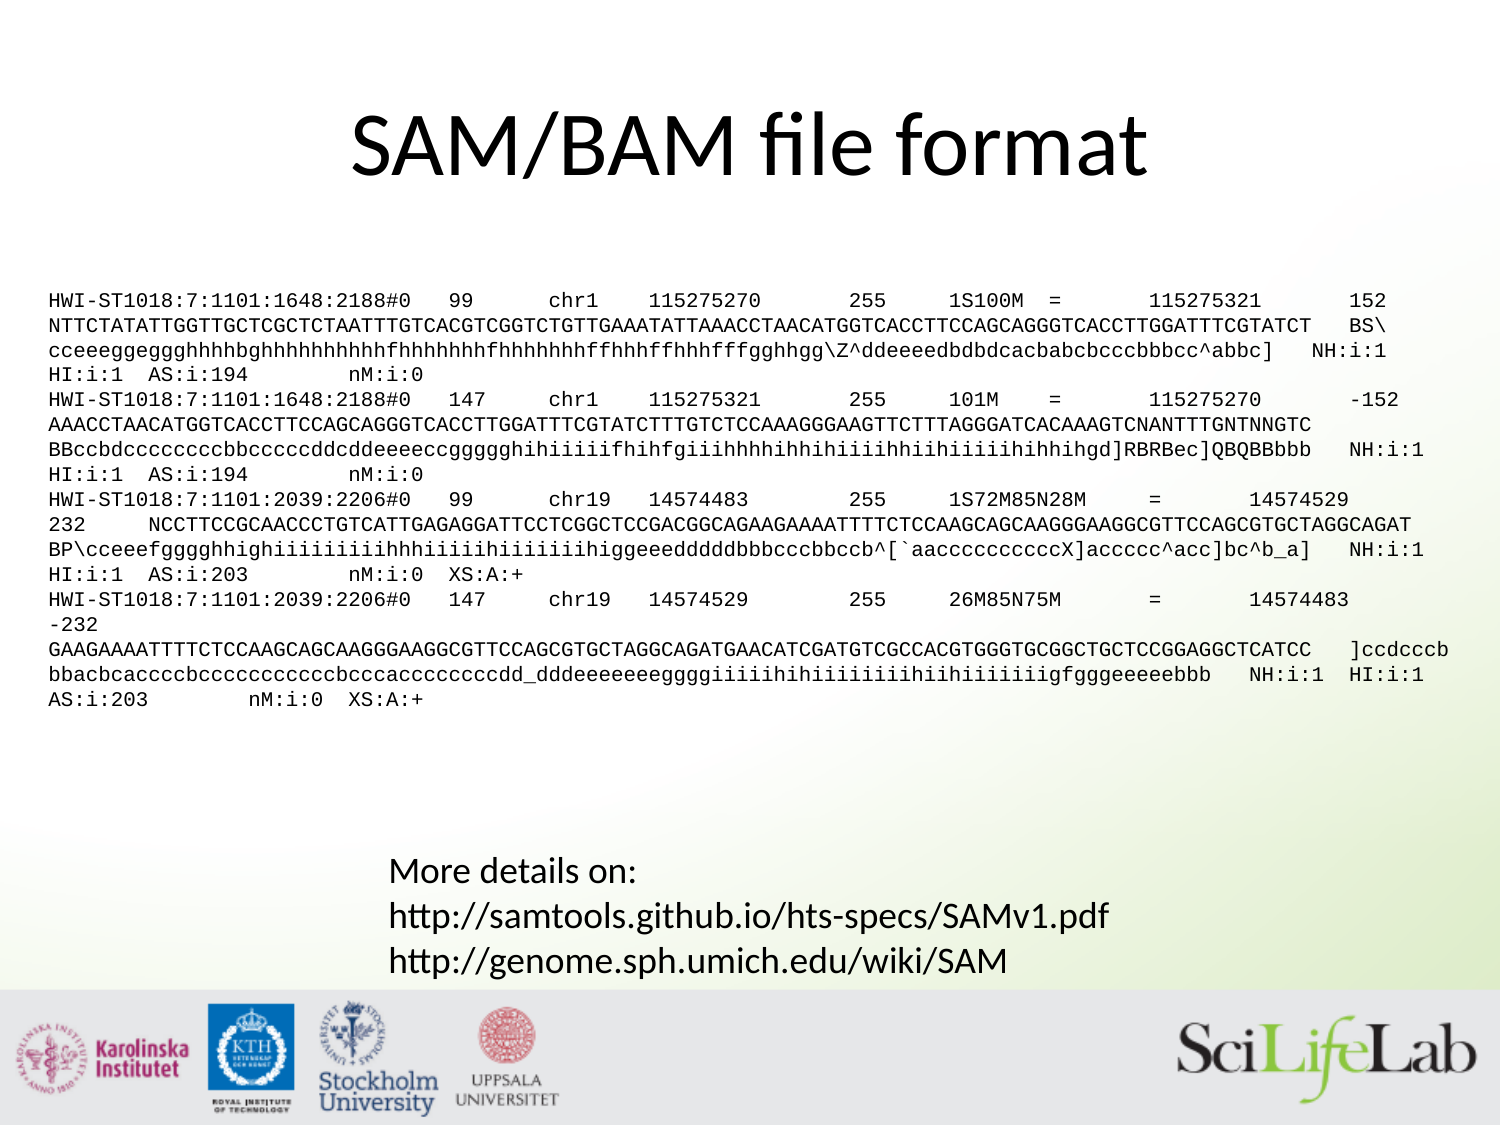

# SAM/BAM file format
HWI-ST1018:7:1101:1648:2188#0   99      chr1    115275270       255     1S100M  =       115275321       152   NTTCTATATTGGTTGCTCGCTCTAATTTGTCACGTCGGTCTGTTGAAATATTAAACCTAACATGGTCACCTTCCAGCAGGGTCACCTTGGATTTCGTATCT   BS\cceeeggeggghhhhbghhhhhhhhhhfhhhhhhhfhhhhhhhffhhhffhhhfffgghhgg\Z^ddeeeedbdbdcacbabcbcccbbbcc^abbc]   NH:i:1  HI:i:1  AS:i:194        nM:i:0
HWI-ST1018:7:1101:1648:2188#0   147     chr1    115275321       255     101M    =       115275270       -152    AAACCTAACATGGTCACCTTCCAGCAGGGTCACCTTGGATTTCGTATCTTTGTCTCCAAAGGGAAGTTCTTTAGGGATCACAAAGTCNANTTTGNTNNGTC   BBccbdccccccccbbcccccddcddeeeeccggggghihiiiiifhihfgiiihhhhihhihiiiihhiihiiiiihihhihgd]RBRBec]QBQBBbbb   NH:i:1  HI:i:1  AS:i:194        nM:i:0
HWI-ST1018:7:1101:2039:2206#0   99      chr19   14574483        255     1S72M85N28M     =       14574529        232     NCCTTCCGCAACCCTGTCATTGAGAGGATTCCTCGGCTCCGACGGCAGAAGAAAATTTTCTCCAAGCAGCAAGGGAAGGCGTTCCAGCGTGCTAGGCAGAT   BP\cceeefgggghhighiiiiiiiiihhhiiiiihiiiiiiihiggeeedddddbbbcccbbccb^[`aaccccccccccX]accccc^acc]bc^b_a]   NH:i:1  HI:i:1  AS:i:203        nM:i:0  XS:A:+
HWI-ST1018:7:1101:2039:2206#0   147     chr19   14574529        255     26M85N75M       =       14574483        -232    GAAGAAAATTTTCTCCAAGCAGCAAGGGAAGGCGTTCCAGCGTGCTAGGCAGATGAACATCGATGTCGCCACGTGGGTGCGGCTGCTCCGGAGGCTCATCC   ]ccdcccbbbacbcaccccbcccccccccccbcccaccccccccdd_dddeeeeeeeggggiiiiihihiiiiiiiihiihiiiiiiigfgggeeeeebbb   NH:i:1  HI:i:1  AS:i:203        nM:i:0  XS:A:+
More details on:
http://samtools.github.io/hts-specs/SAMv1.pdf
http://genome.sph.umich.edu/wiki/SAM